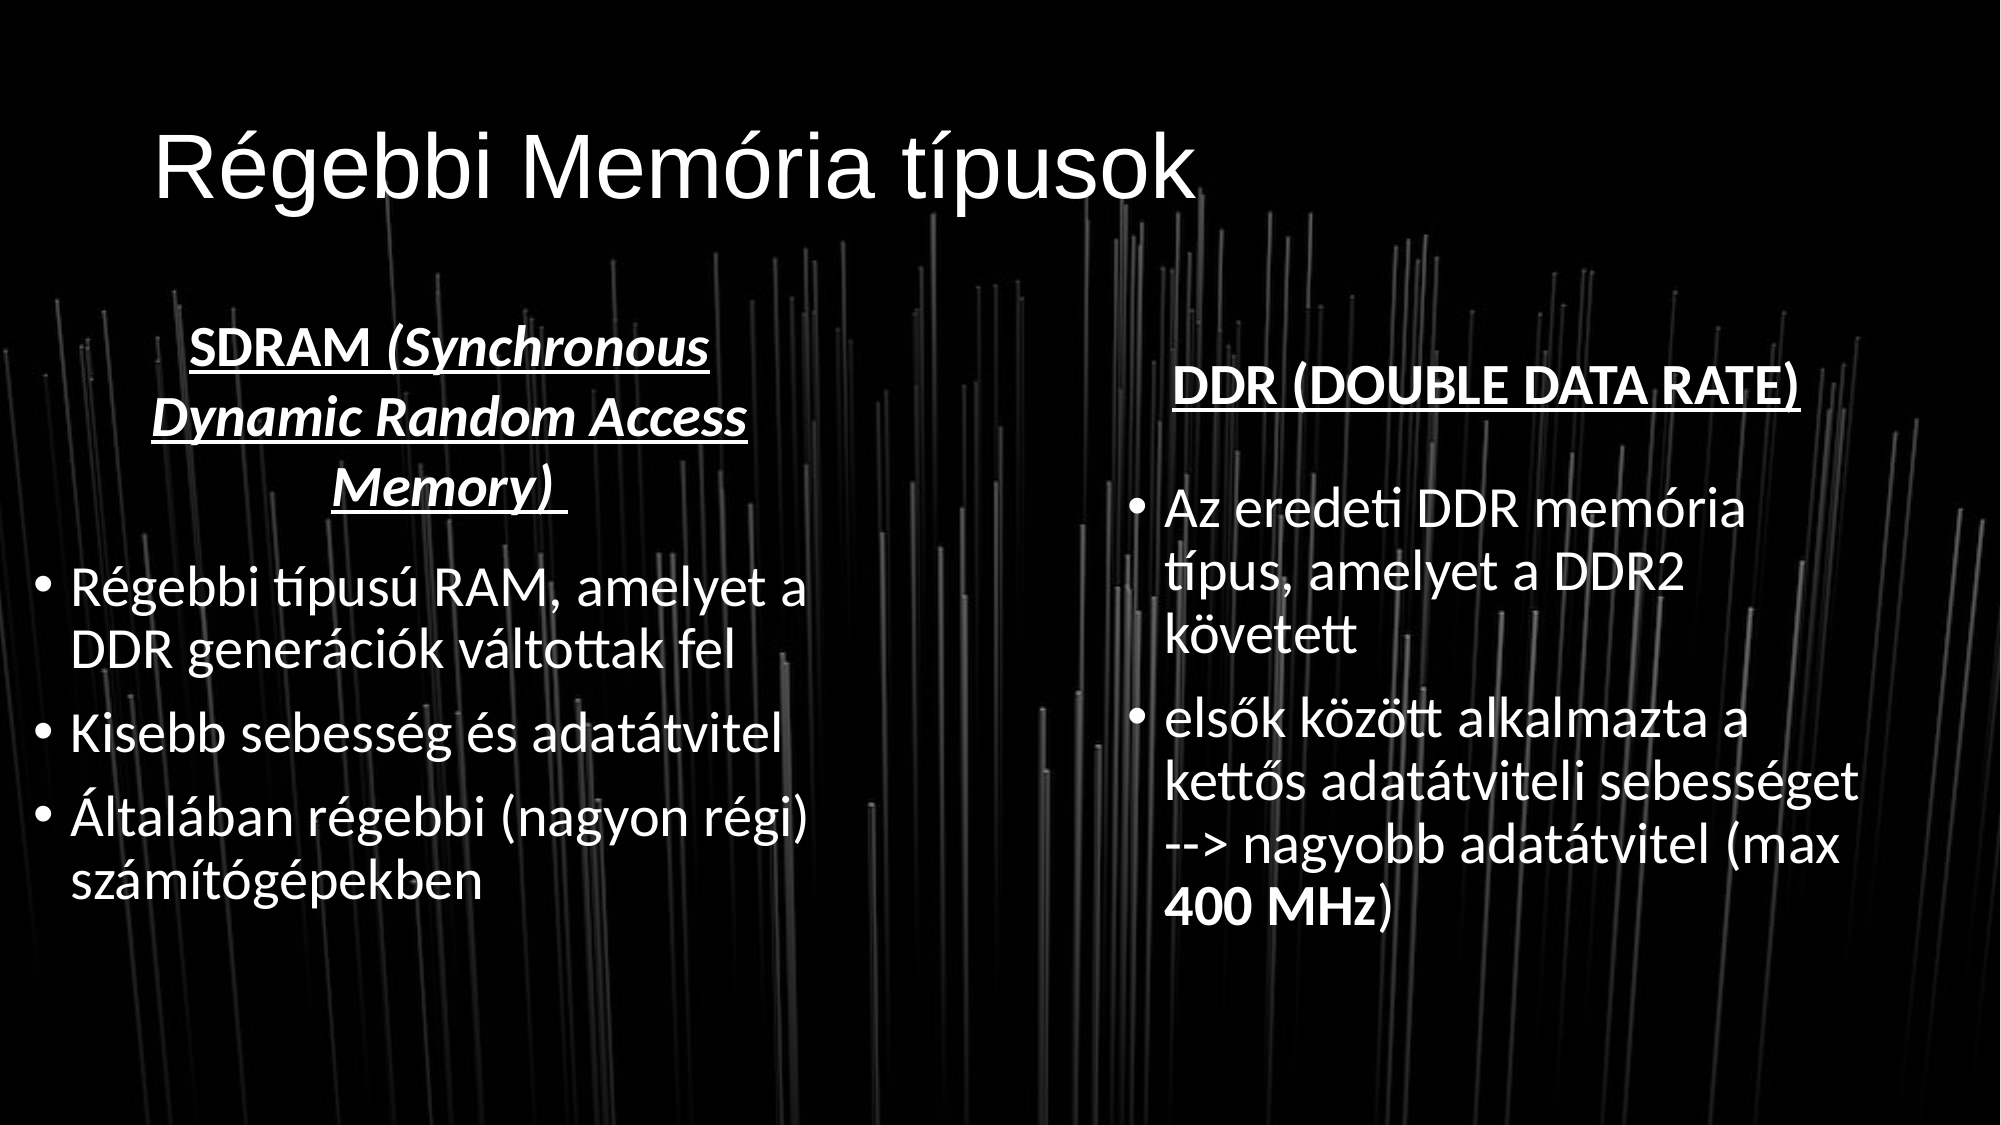

# Régebbi Memória típusok

SDRAM (Synchronous Dynamic Random Access Memory)

DDR (DOUBLE DATA RATE)

Az eredeti DDR memória típus, amelyet a DDR2 követett
elsők között alkalmazta a kettős adatátviteli sebességet --> nagyobb adatátvitel (max 400 MHz)

Régebbi típusú RAM, amelyet a DDR generációk váltottak fel
Kisebb sebesség és adatátvitel
Általában régebbi (nagyon régi) számítógépekben